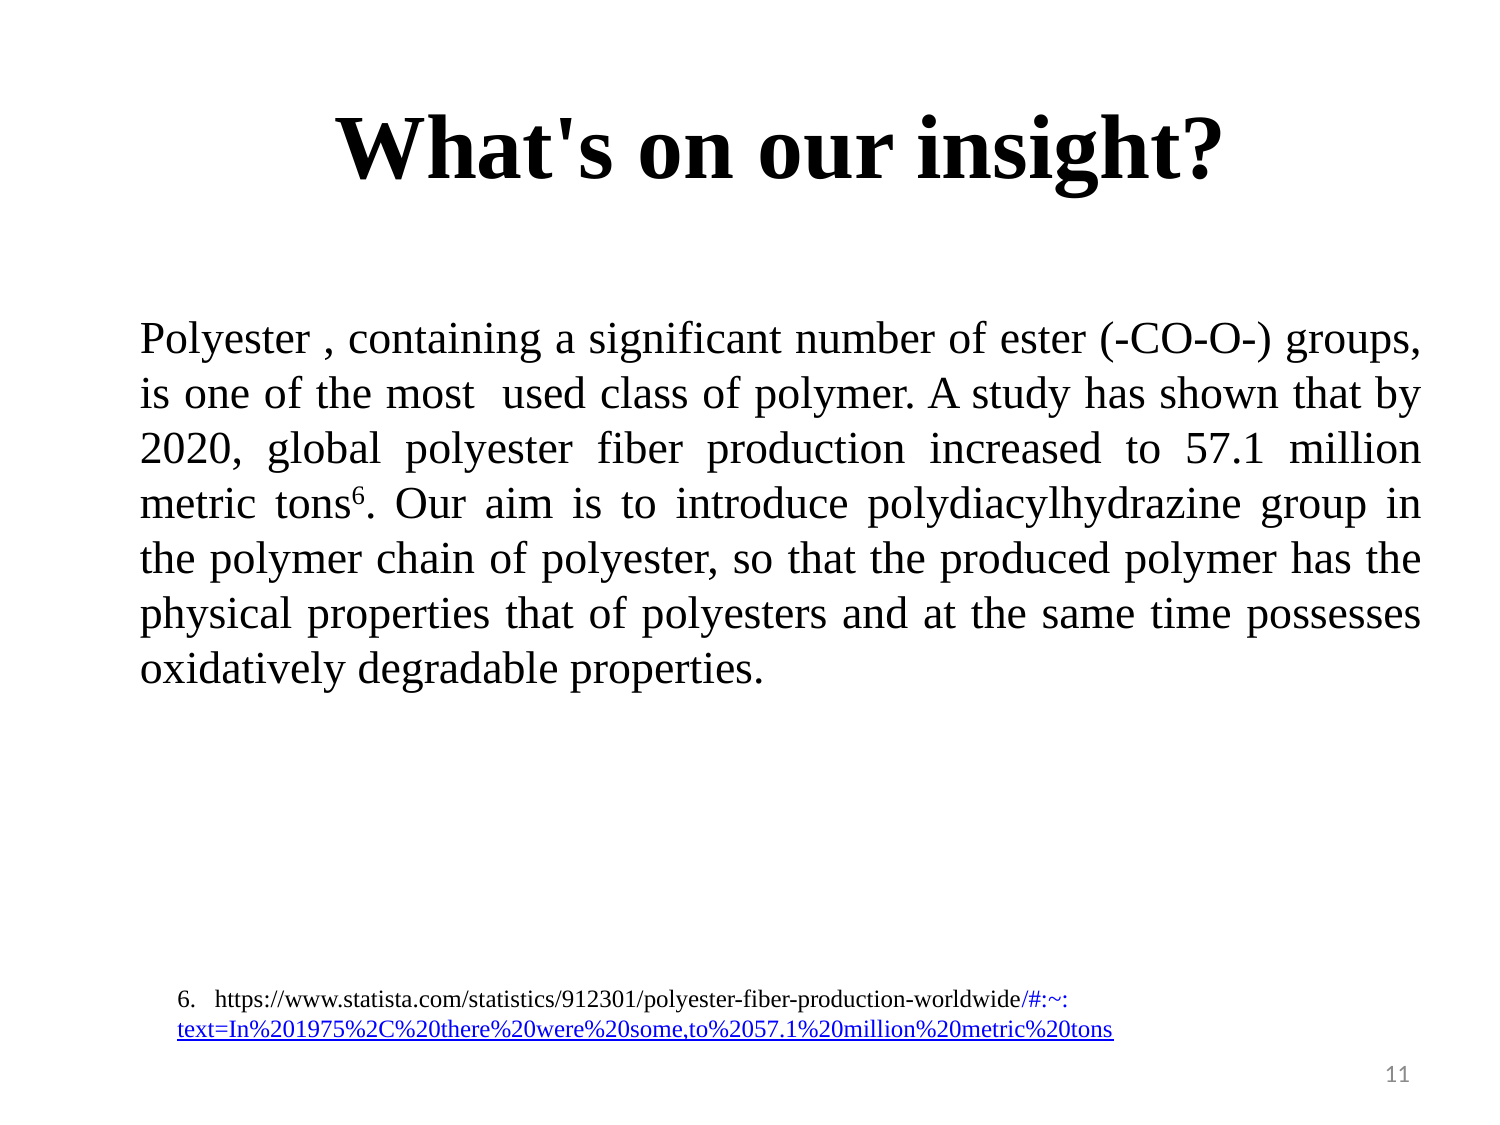

What's on our insight?
Polyester , containing a significant number of ester (-CO-O-) groups, is one of the most  used class of polymer. A study has shown that by 2020, global polyester fiber production increased to 57.1 million metric tons6. Our aim is to introduce polydiacylhydrazine group in the polymer chain of polyester, so that the produced polymer has the physical properties that of polyesters and at the same time possesses oxidatively degradable properties.
6.   https://www.statista.com/statistics/912301/polyester-fiber-production-worldwide/#:~:text=In%201975%2C%20there%20were%20some,to%2057.1%20million%20metric%20tons
11